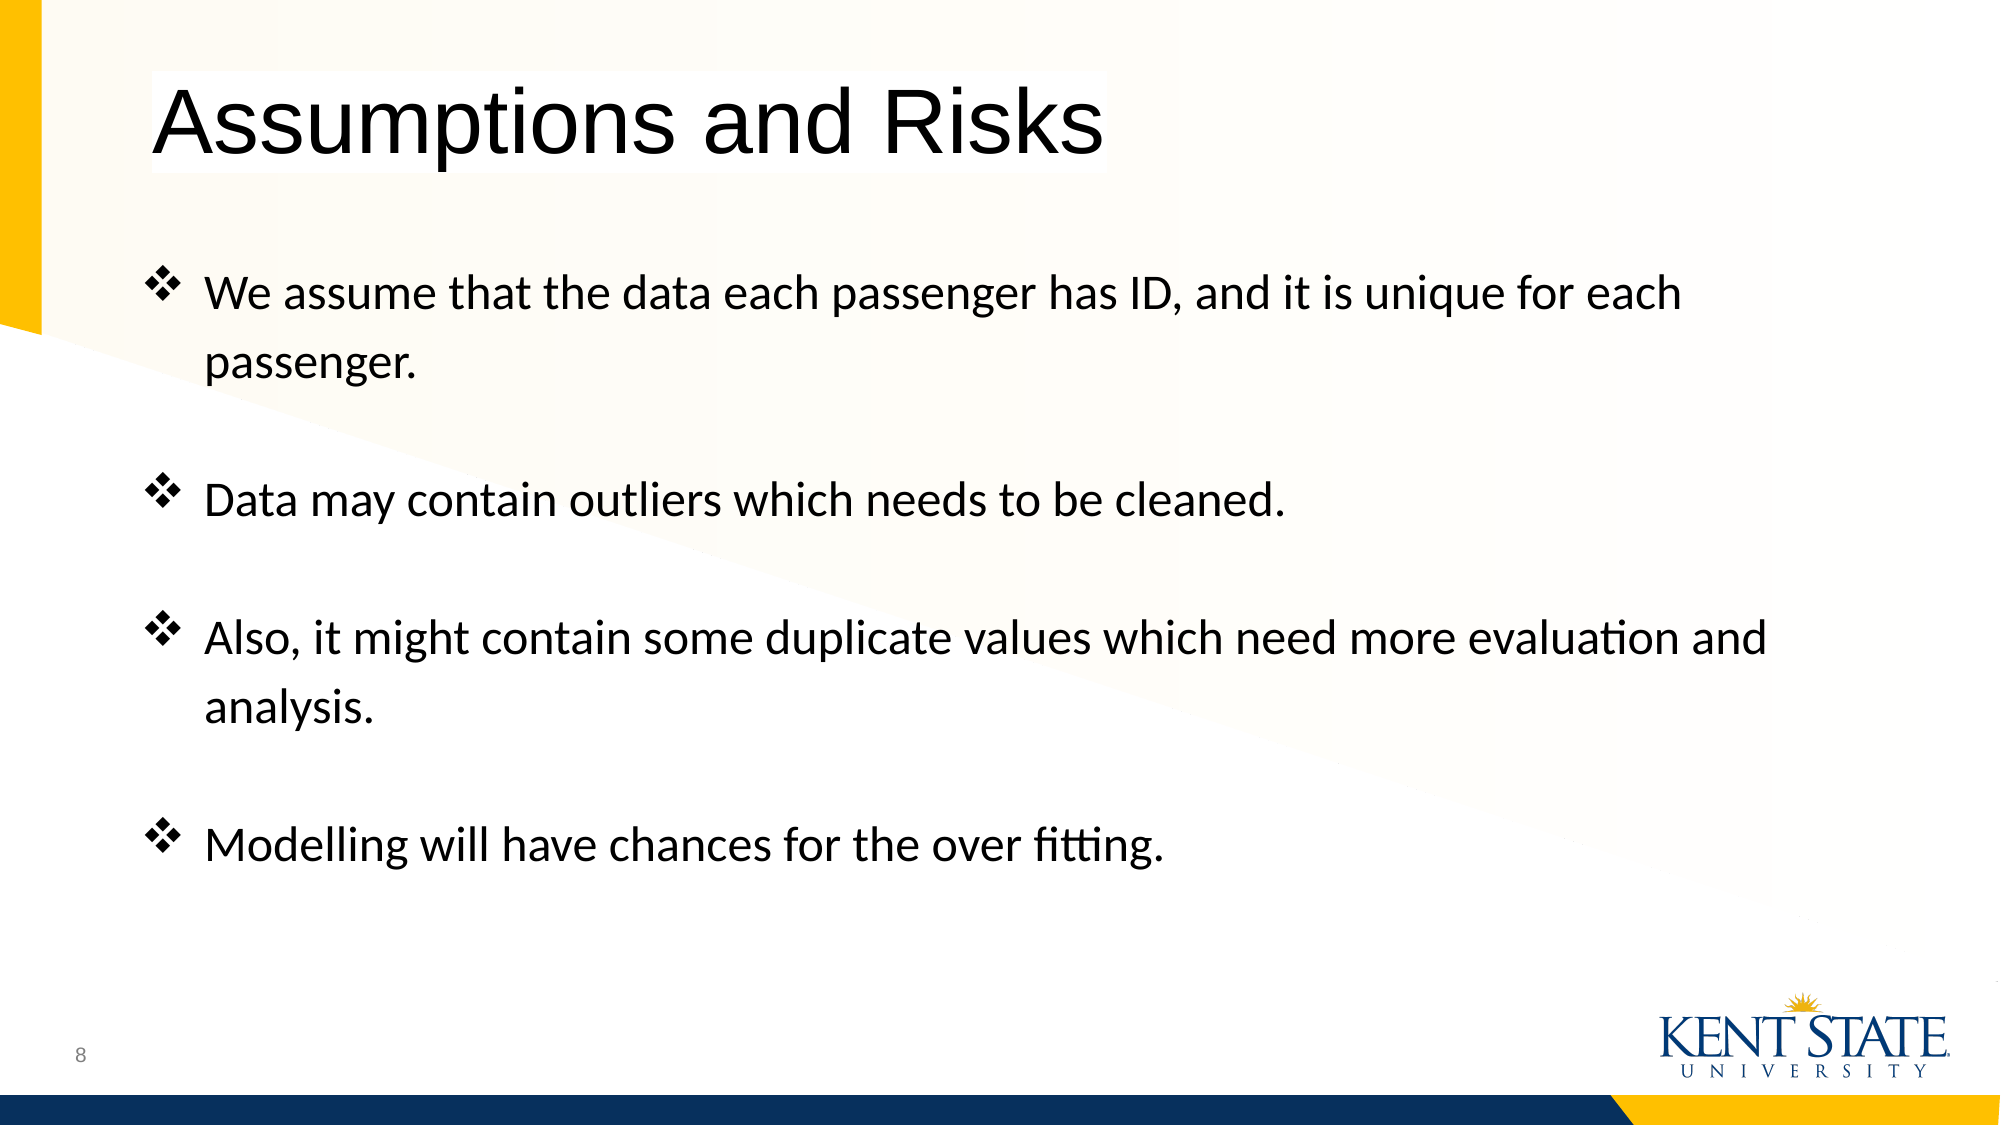

# Assumptions and Risks
We assume that the data each passenger has ID, and it is unique for each passenger.

Data may contain outliers which needs to be cleaned.

Also, it might contain some duplicate values which need more evaluation and analysis.

Modelling will have chances for the over fitting.